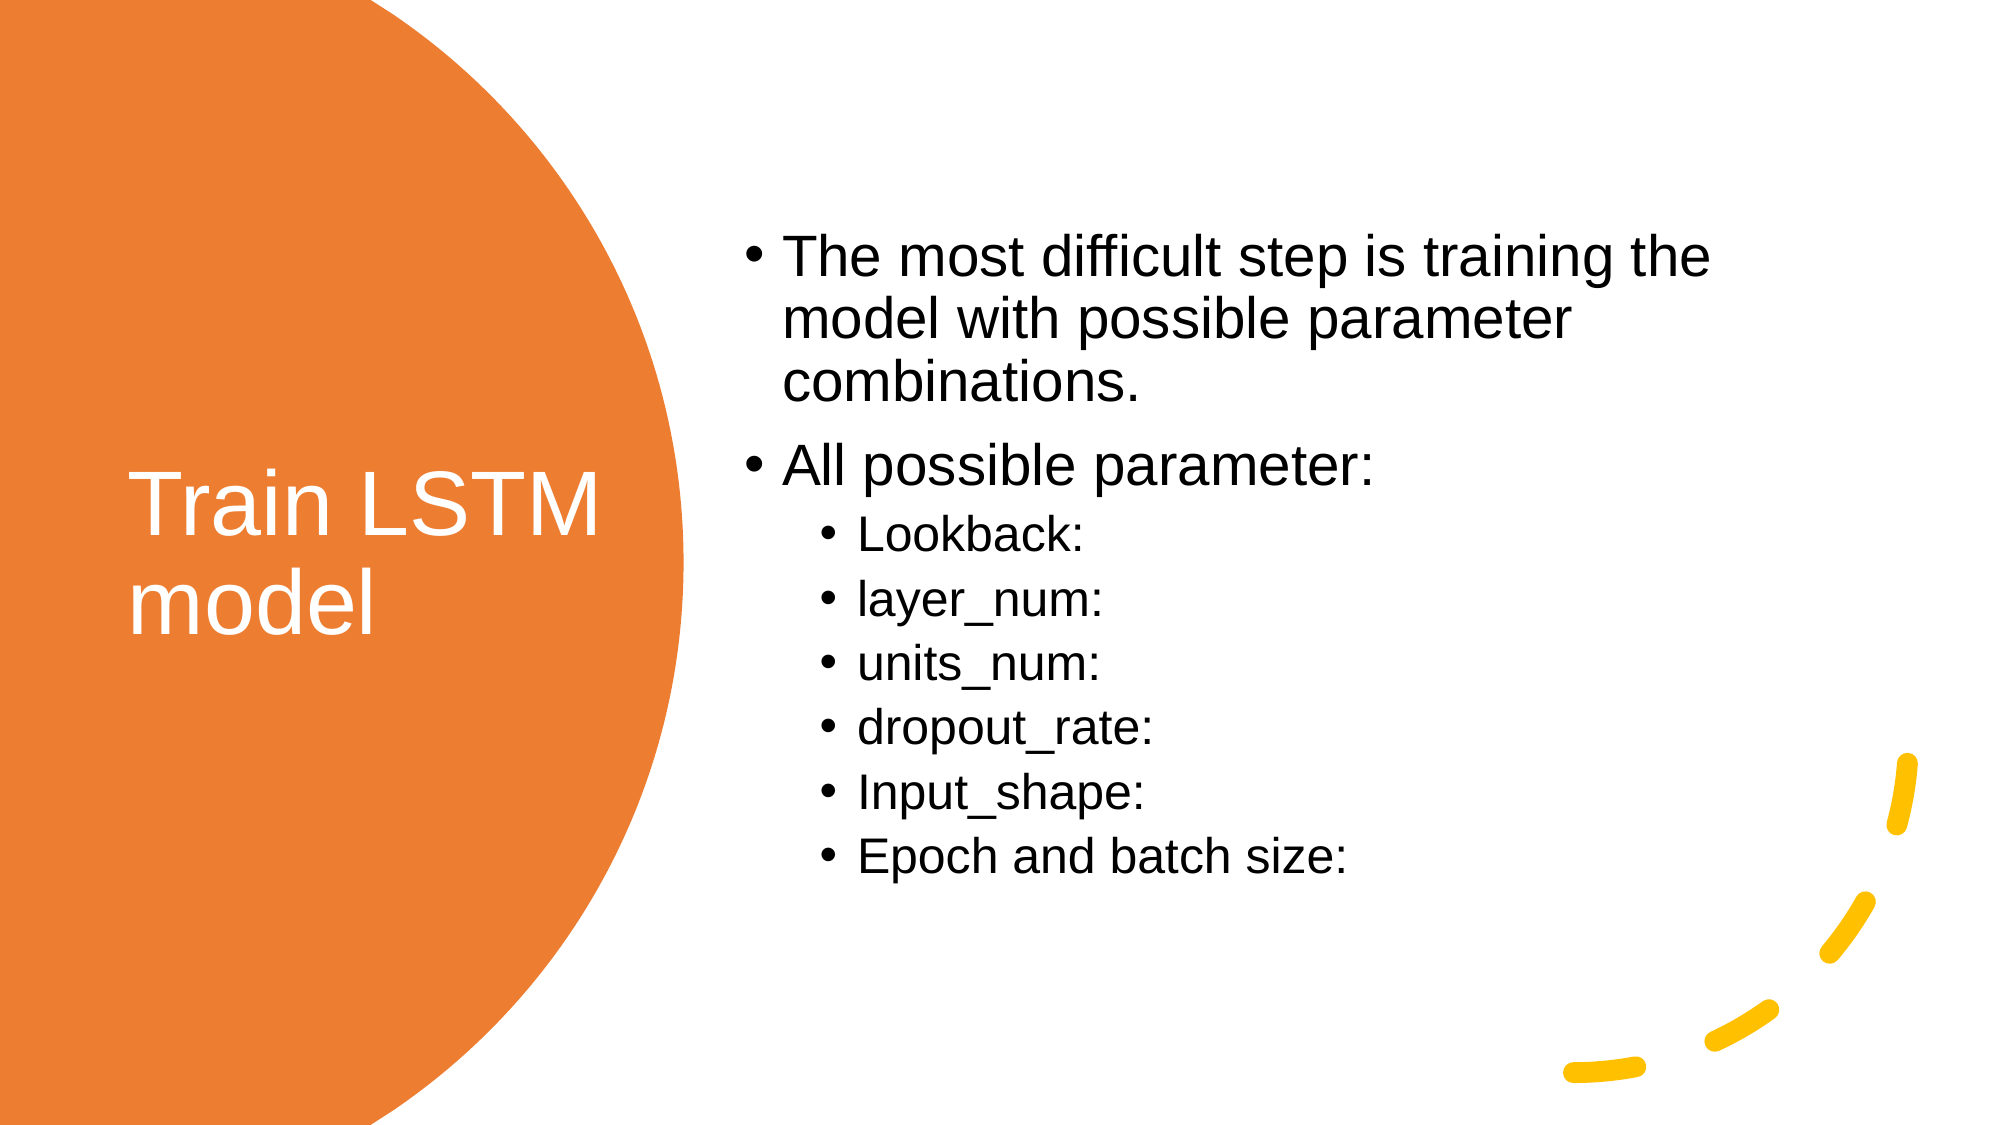

The most difficult step is training the model with possible parameter combinations.
All possible parameter:
Lookback:
layer_num:
units_num:
dropout_rate:
Input_shape:
Epoch and batch size:
# Train LSTM model